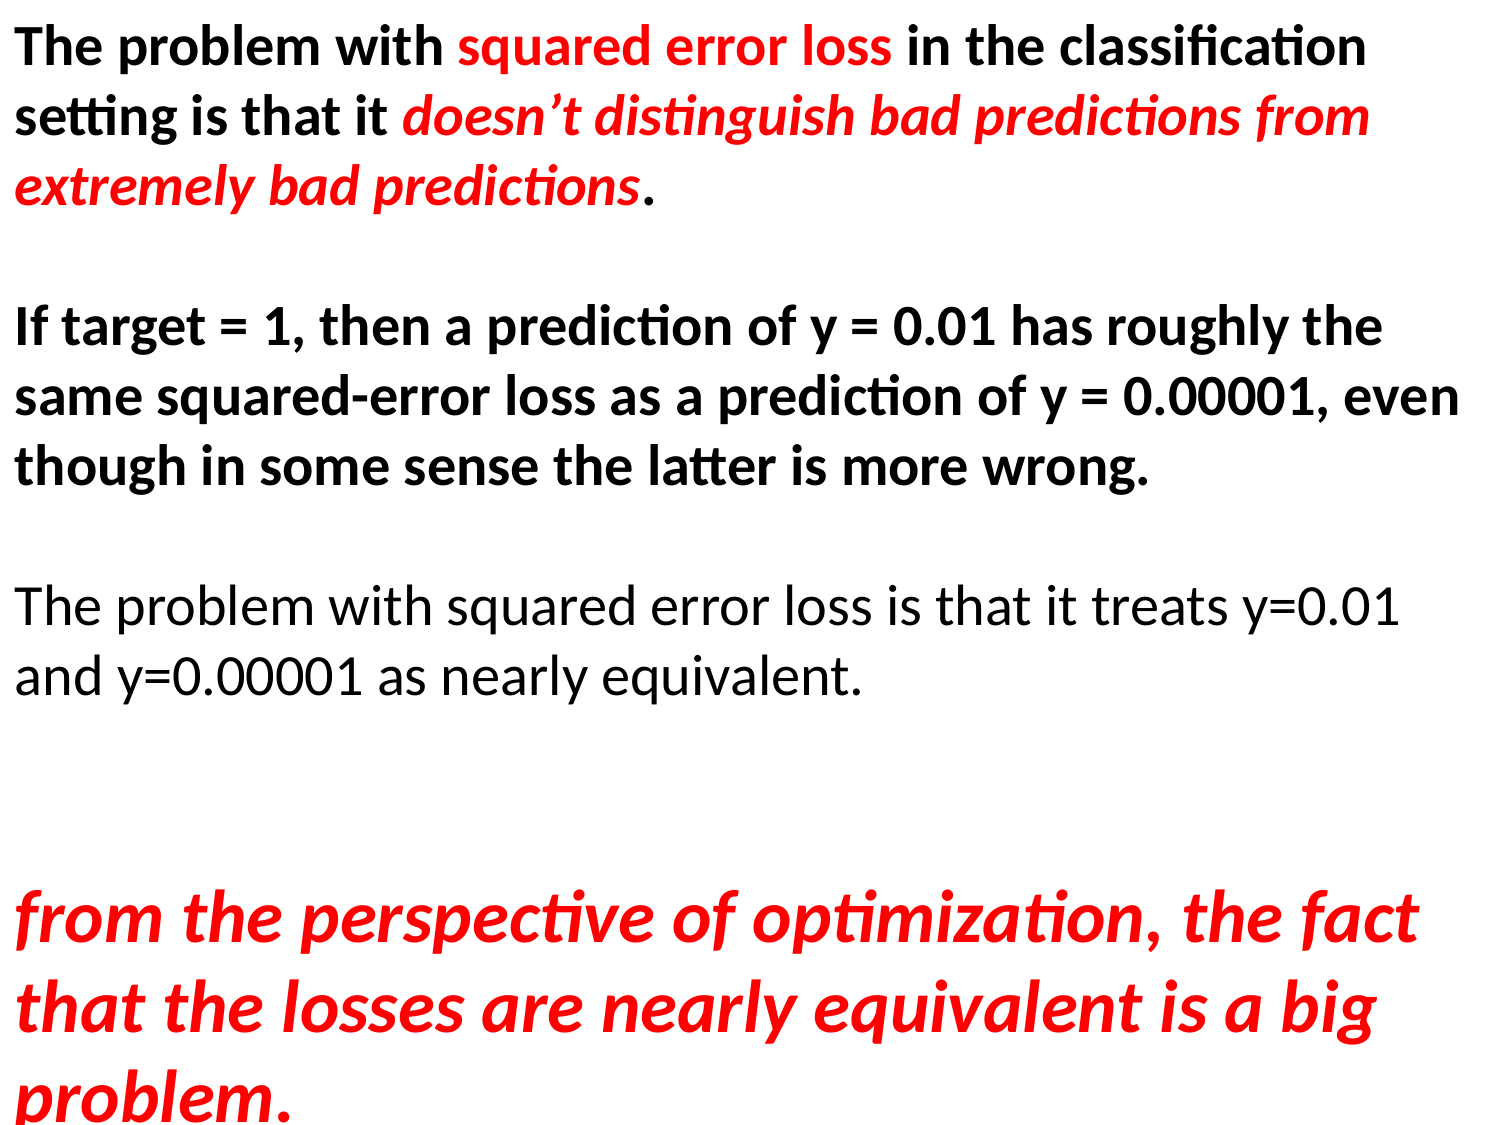

The problem with squared error loss in the classification setting is that it doesn’t distinguish bad predictions from extremely bad predictions.

If target = 1, then a prediction of y = 0.01 has roughly the same squared-error loss as a prediction of y = 0.00001, even though in some sense the latter is more wrong.

The problem with squared error loss is that it treats y=0.01 and y=0.00001 as nearly equivalent.

from the perspective of optimization, the fact that the losses are nearly equivalent is a big problem.